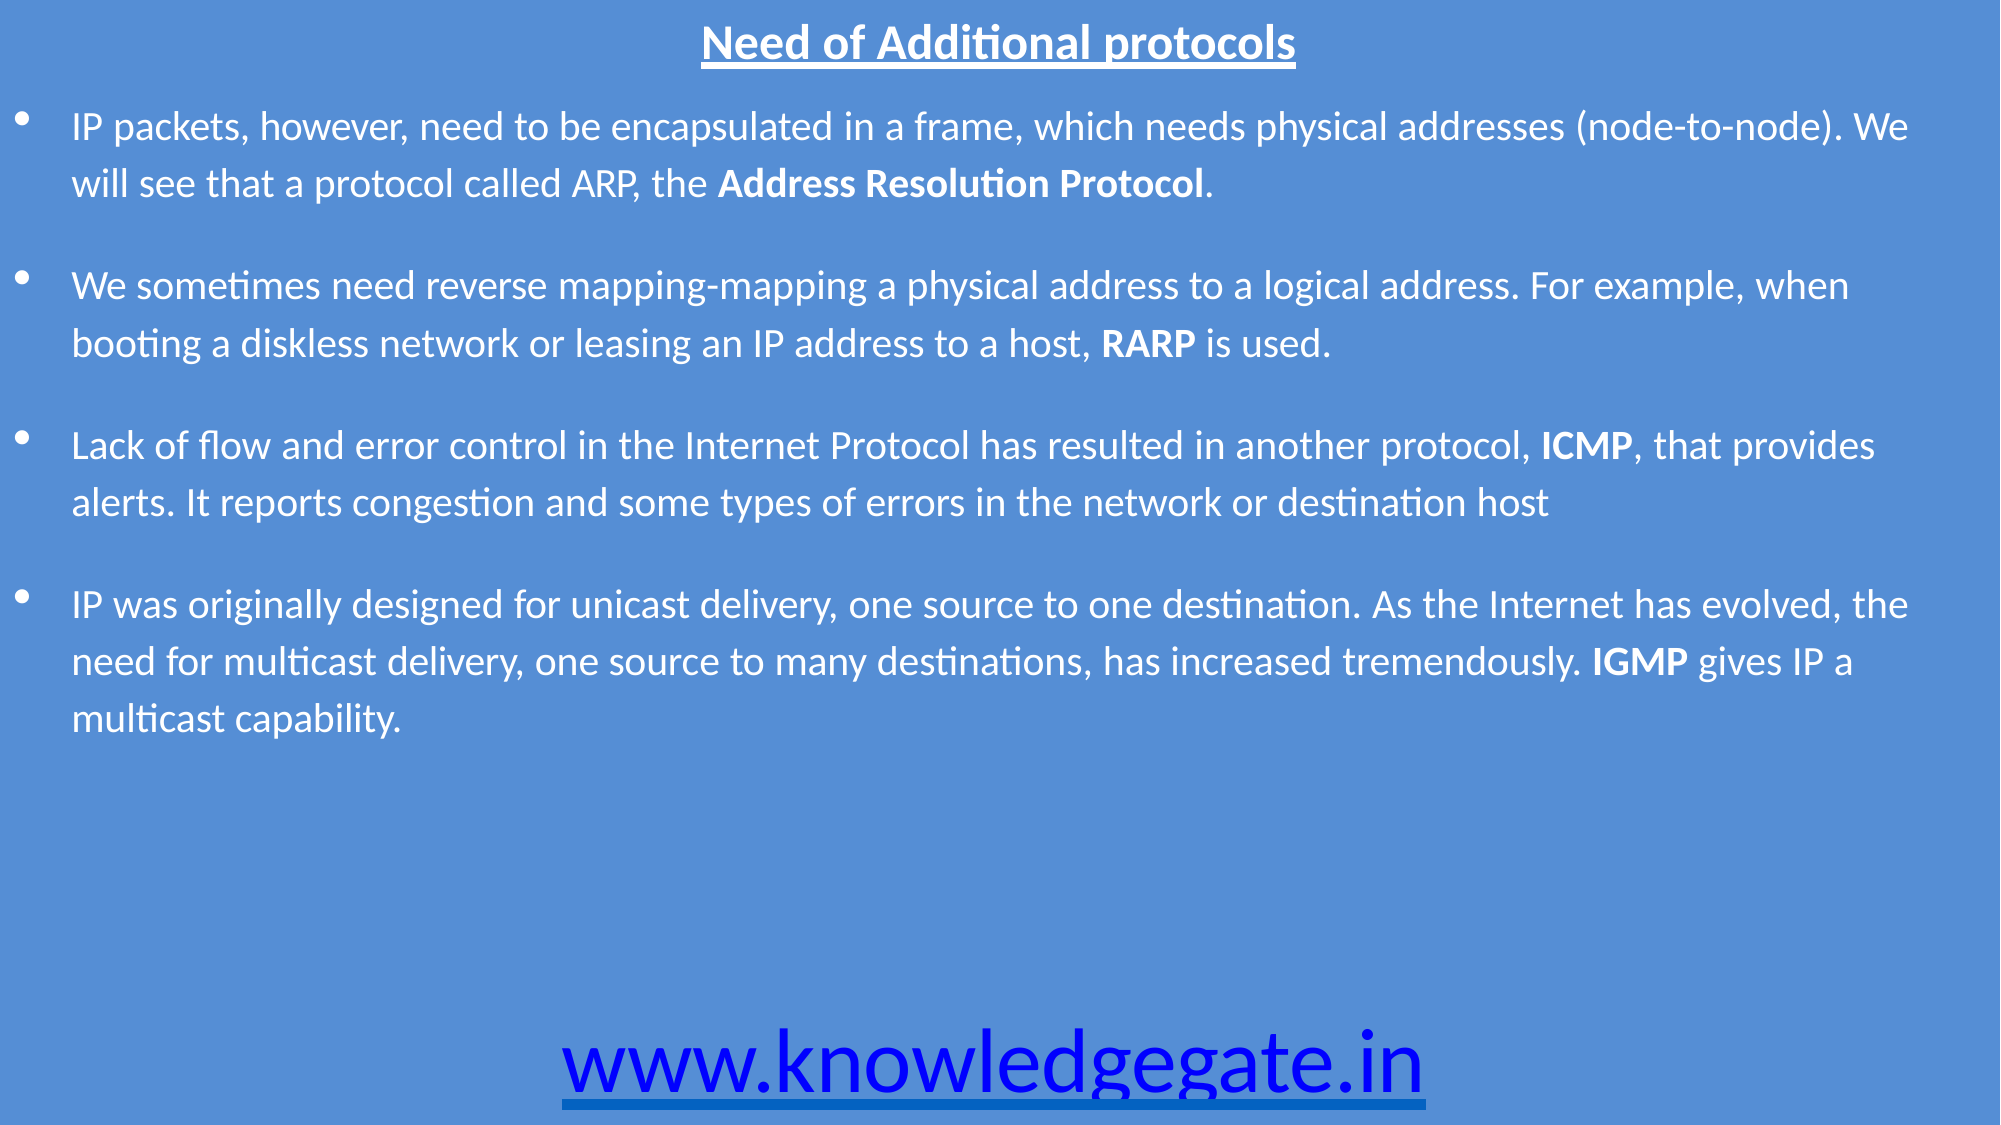

# Need of Additional protocols
IP packets, however, need to be encapsulated in a frame, which needs physical addresses (node-to-node). We  will see that a protocol called ARP, the Address Resolution Protocol.

We sometimes need reverse mapping-mapping a physical address to a logical address. For example, when  booting a diskless network or leasing an IP address to a host, RARP is used.

Lack of flow and error control in the Internet Protocol has resulted in another protocol, ICMP, that provides  alerts. It reports congestion and some types of errors in the network or destination host

IP was originally designed for unicast delivery, one source to one destination. As the Internet has evolved, the  need for multicast delivery, one source to many destinations, has increased tremendously. IGMP gives IP a  multicast capability.
www.knowledgegate.in